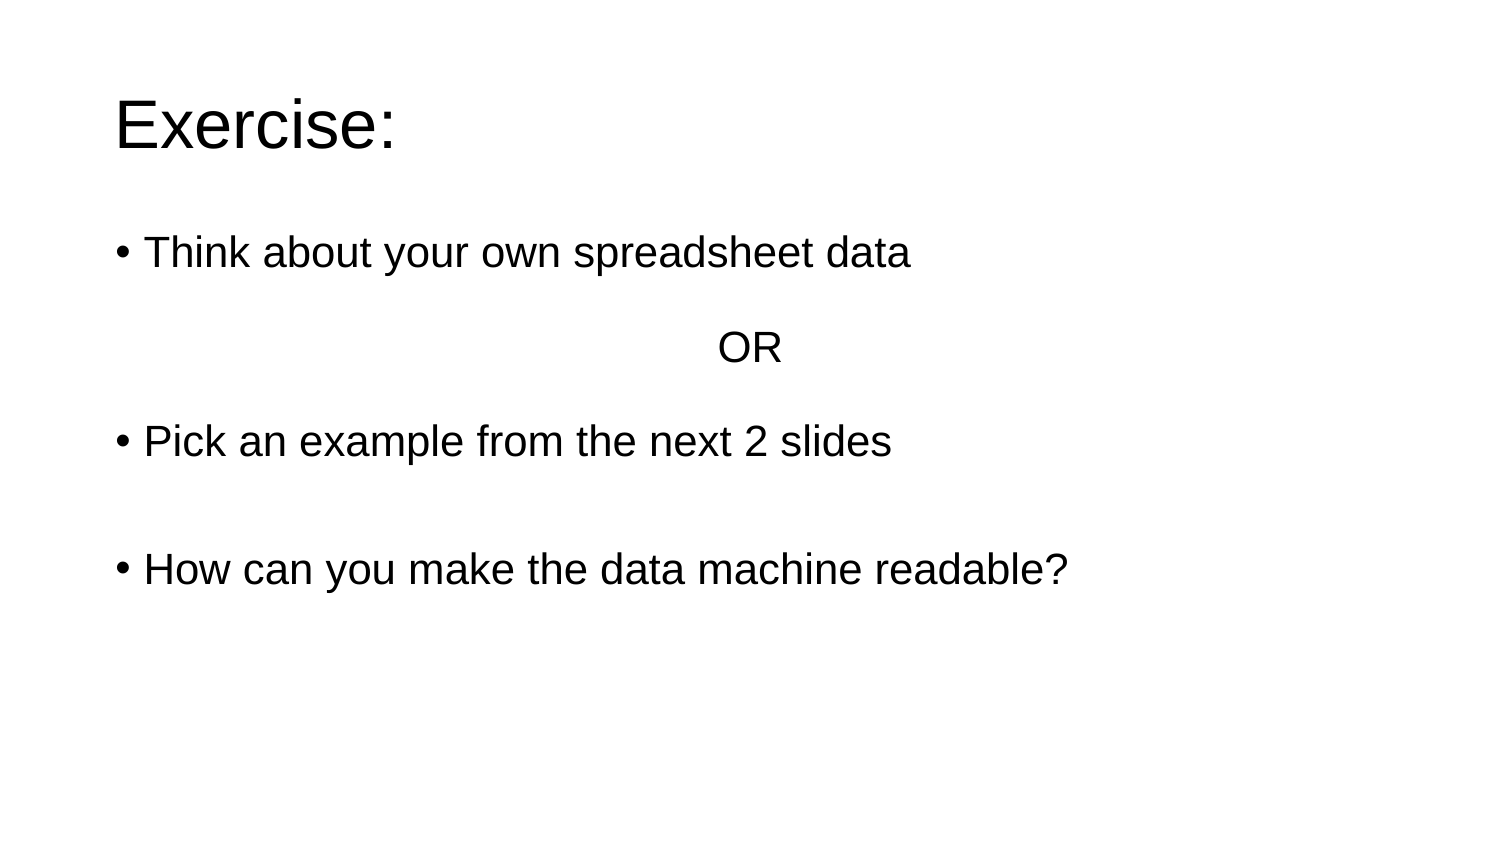

# Exercise:
Think about your own spreadsheet data

OR

Pick an example from the next 2 slides

How can you make the data machine readable?